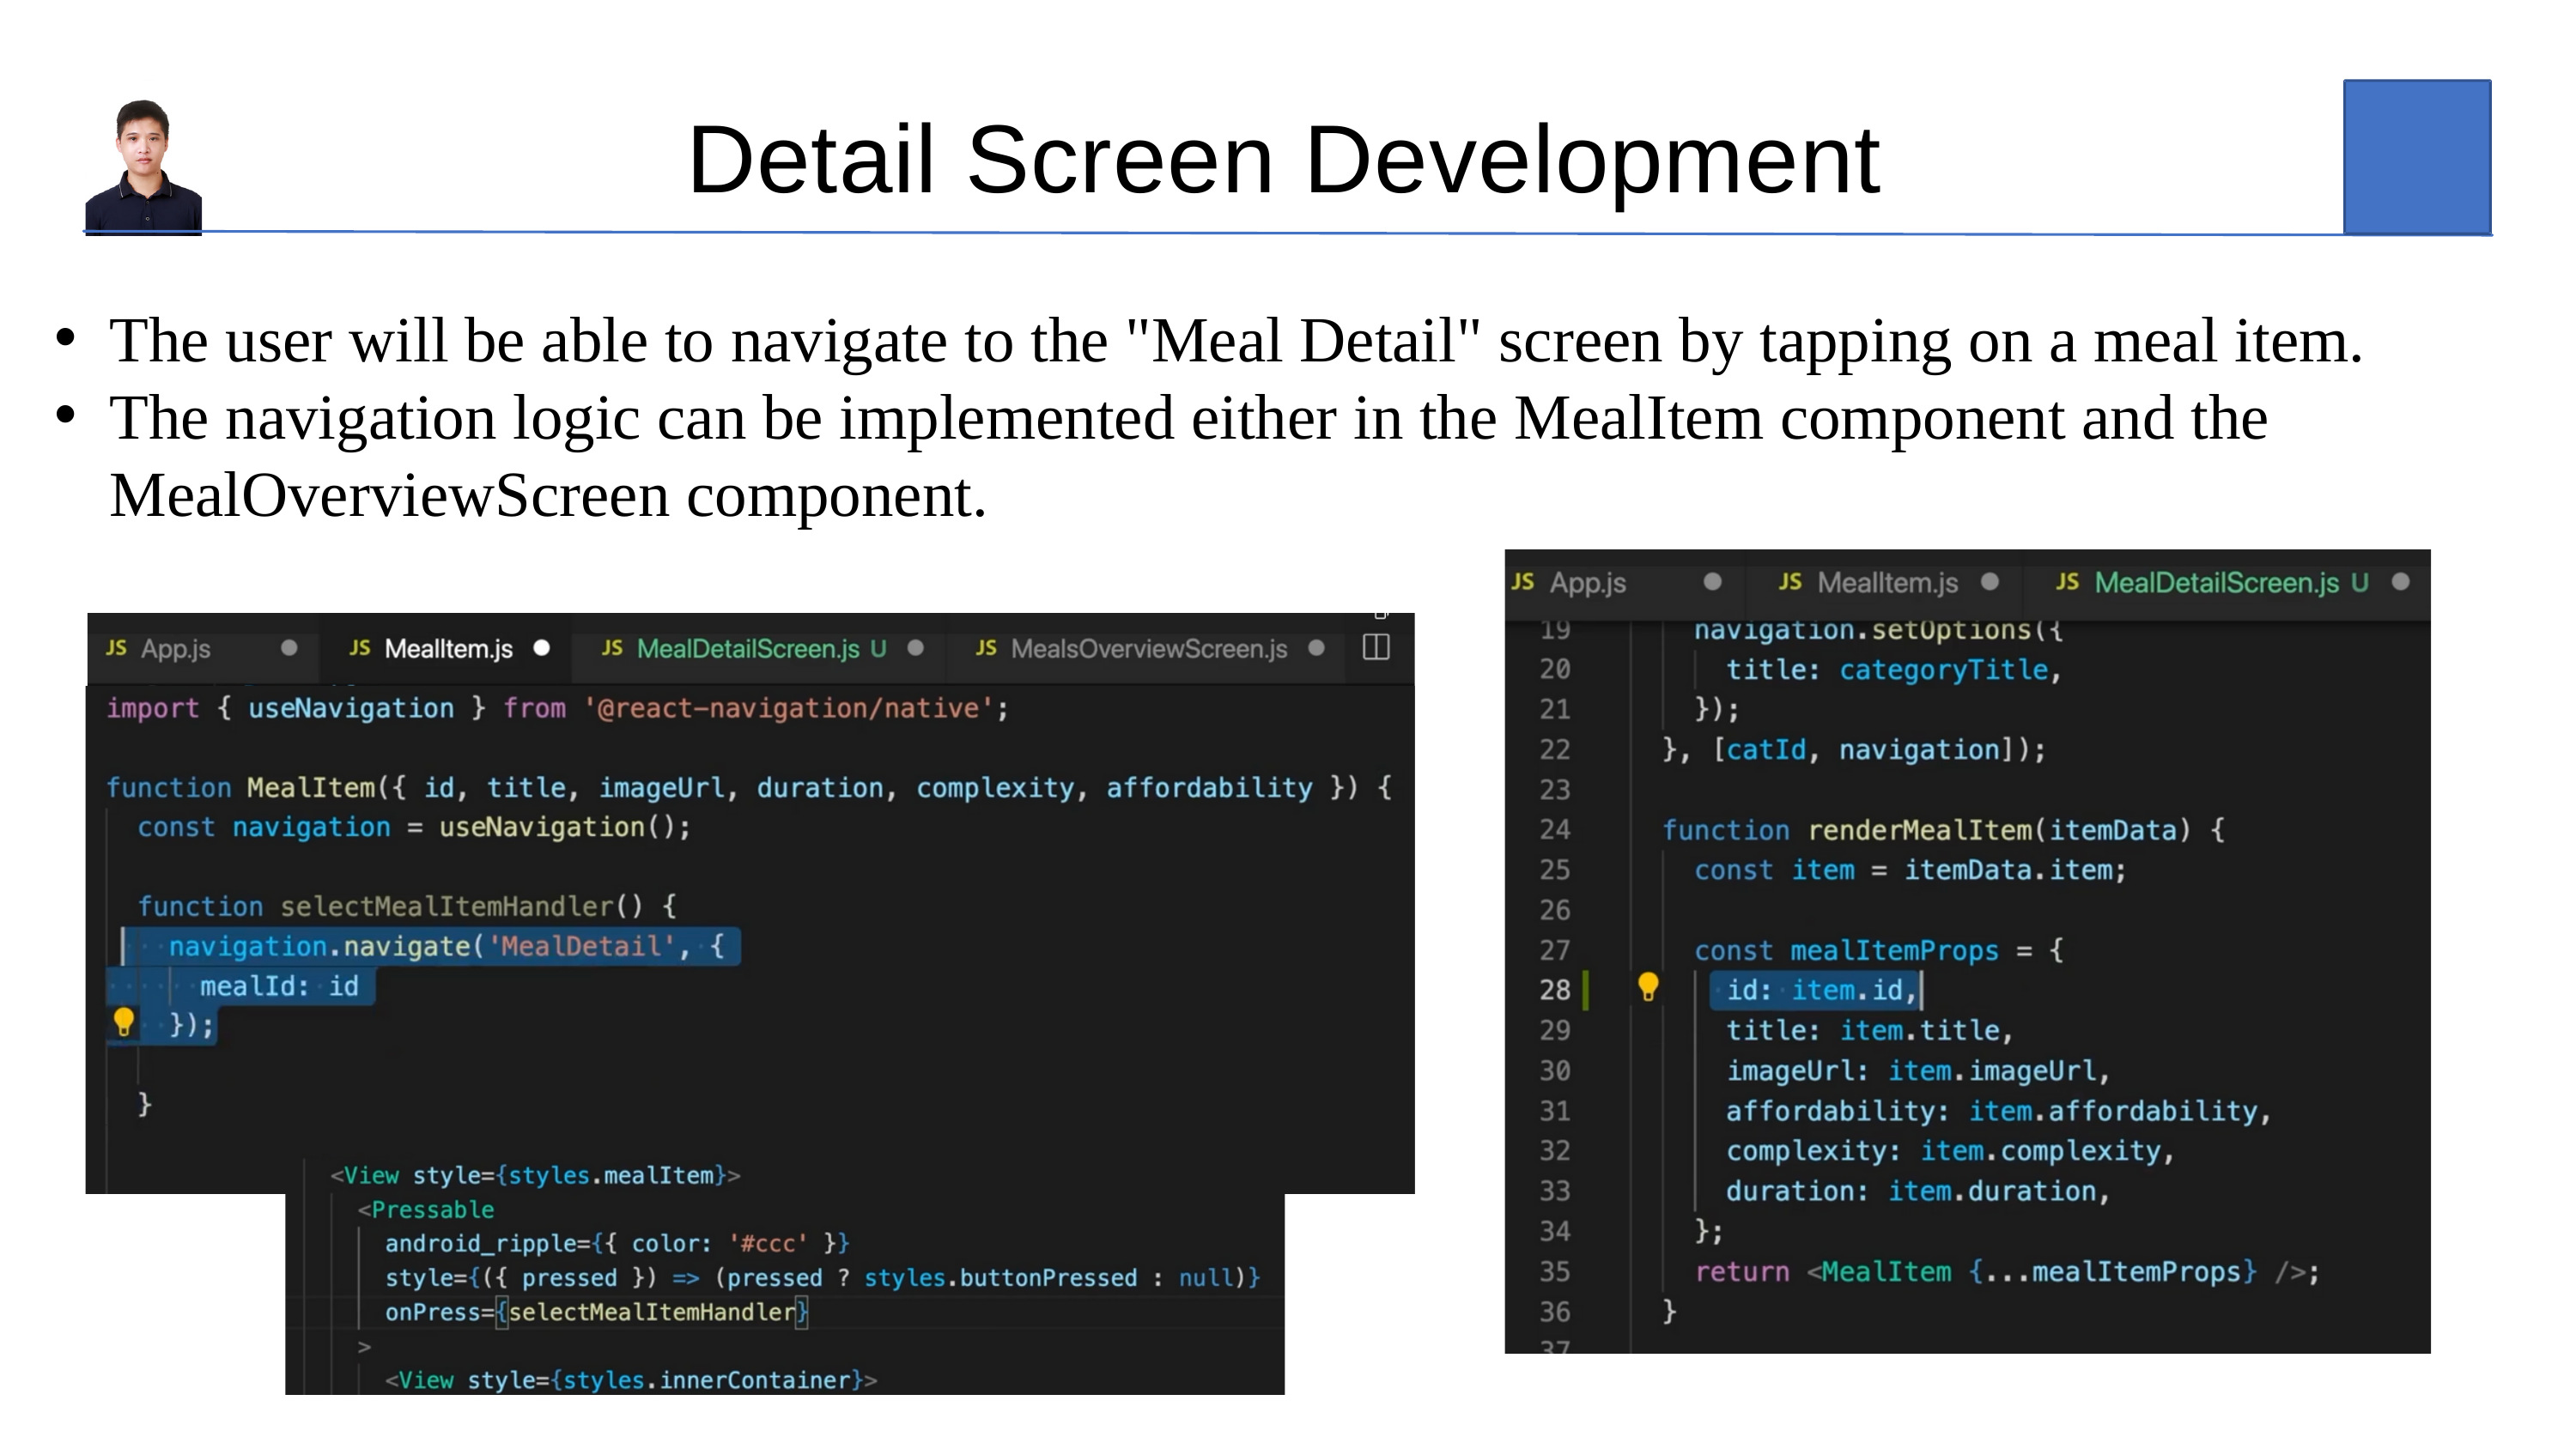

Detail Screen Development

The user will be able to navigate to the "Meal Detail" screen by tapping on a meal item.
The navigation logic can be implemented either in the MealItem component and the MealOverviewScreen component.